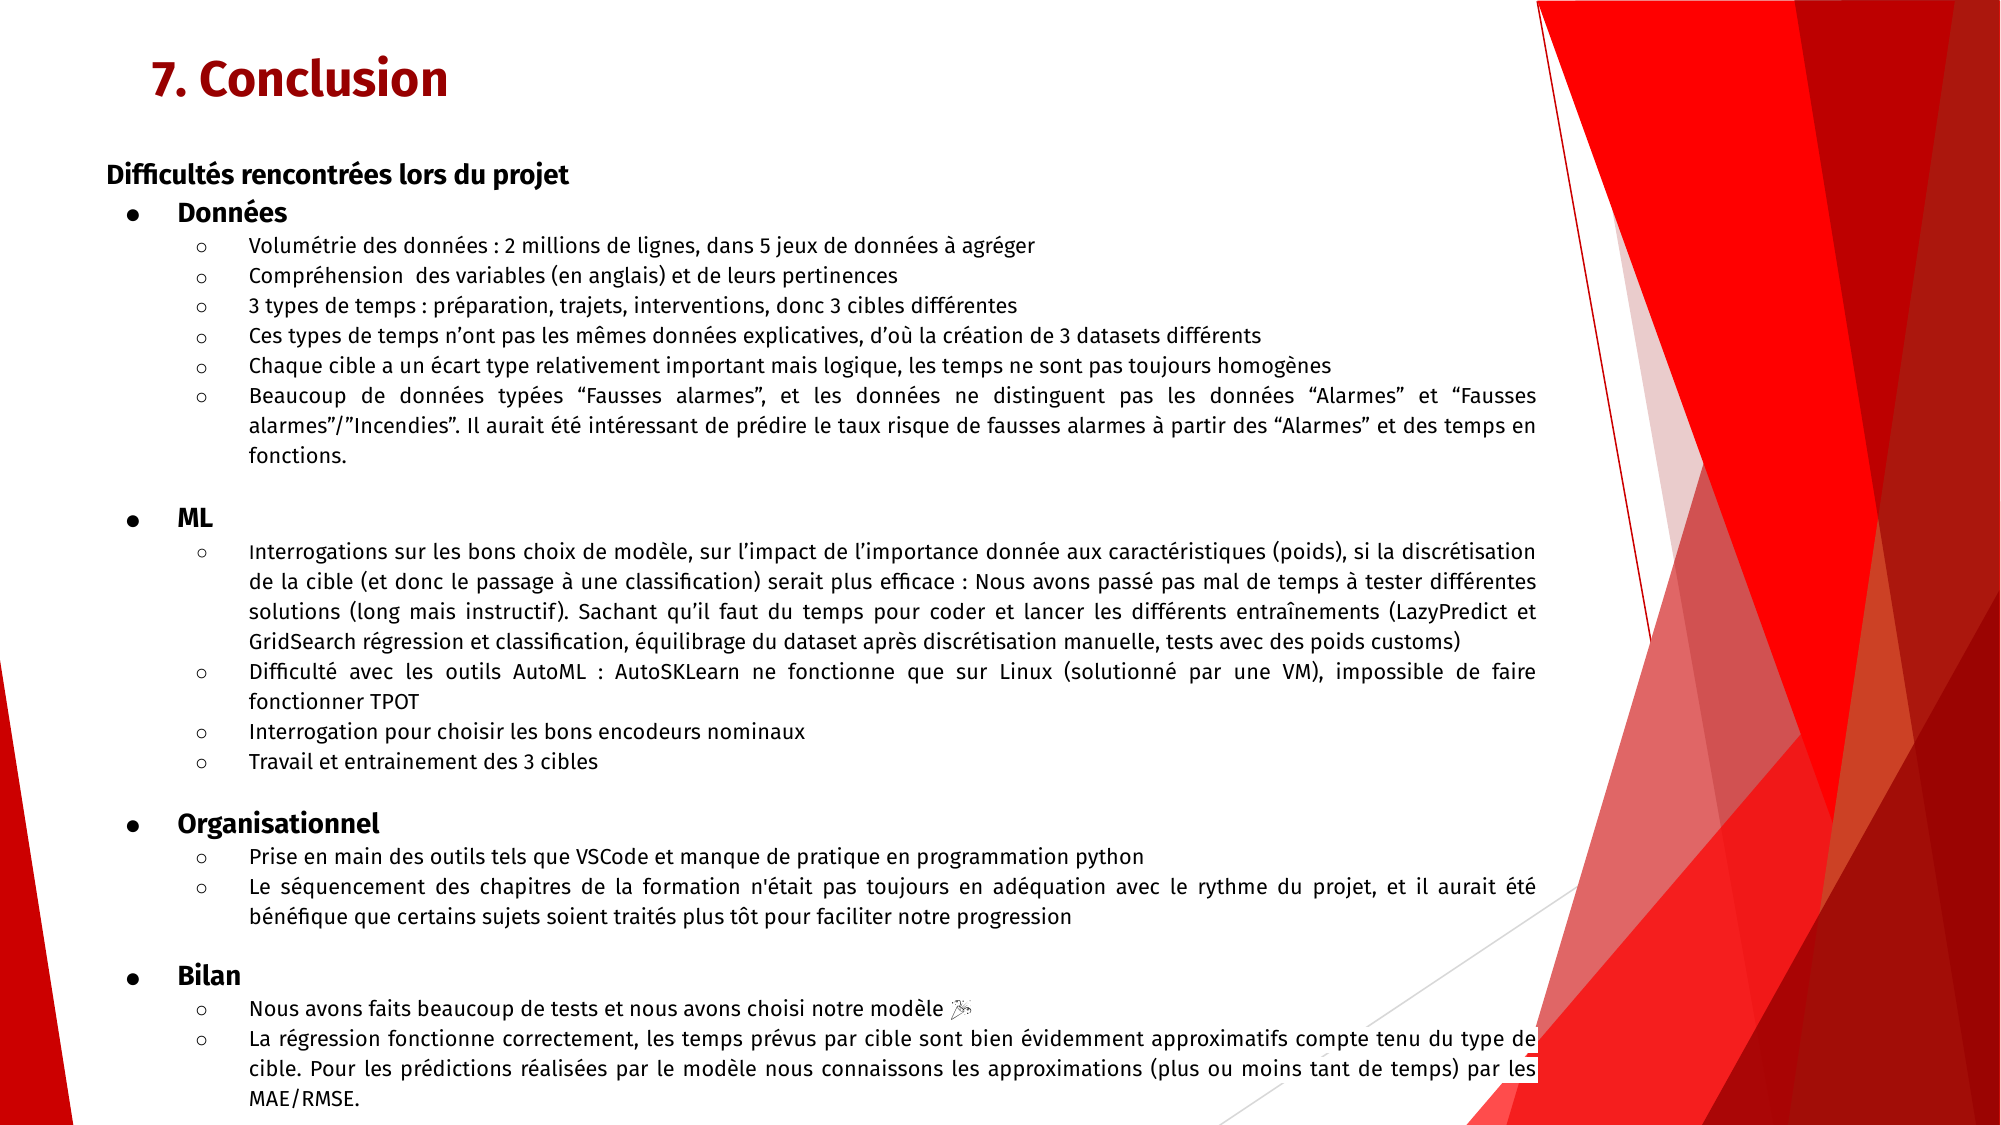

# 7. Conclusion
Difficultés rencontrées lors du projet
Données
Volumétrie des données : 2 millions de lignes, dans 5 jeux de données à agréger
Compréhension  des variables (en anglais) et de leurs pertinences
3 types de temps : préparation, trajets, interventions, donc 3 cibles différentes
Ces types de temps n’ont pas les mêmes données explicatives, d’où la création de 3 datasets différents
Chaque cible a un écart type relativement important mais logique, les temps ne sont pas toujours homogènes
Beaucoup de données typées “Fausses alarmes”, et les données ne distinguent pas les données “Alarmes” et “Fausses alarmes”/”Incendies”. Il aurait été intéressant de prédire le taux risque de fausses alarmes à partir des “Alarmes” et des temps en fonctions.

ML
Interrogations sur les bons choix de modèle, sur l’impact de l’importance donnée aux caractéristiques (poids), si la discrétisation de la cible (et donc le passage à une classification) serait plus efficace : Nous avons passé pas mal de temps à tester différentes solutions (long mais instructif). Sachant qu’il faut du temps pour coder et lancer les différents entraînements (LazyPredict et GridSearch régression et classification, équilibrage du dataset après discrétisation manuelle, tests avec des poids customs)
Difficulté avec les outils AutoML : AutoSKLearn ne fonctionne que sur Linux (solutionné par une VM), impossible de faire fonctionner TPOT
Interrogation pour choisir les bons encodeurs nominaux
Travail et entrainement des 3 cibles

Organisationnel
Prise en main des outils tels que VSCode et manque de pratique en programmation python
Le séquencement des chapitres de la formation n'était pas toujours en adéquation avec le rythme du projet, et il aurait été bénéfique que certains sujets soient traités plus tôt pour faciliter notre progression

Bilan
Nous avons faits beaucoup de tests et nous avons choisi notre modèle 🎉
La régression fonctionne correctement, les temps prévus par cible sont bien évidemment approximatifs compte tenu du type de cible. Pour les prédictions réalisées par le modèle nous connaissons les approximations (plus ou moins tant de temps) par les MAE/RMSE.